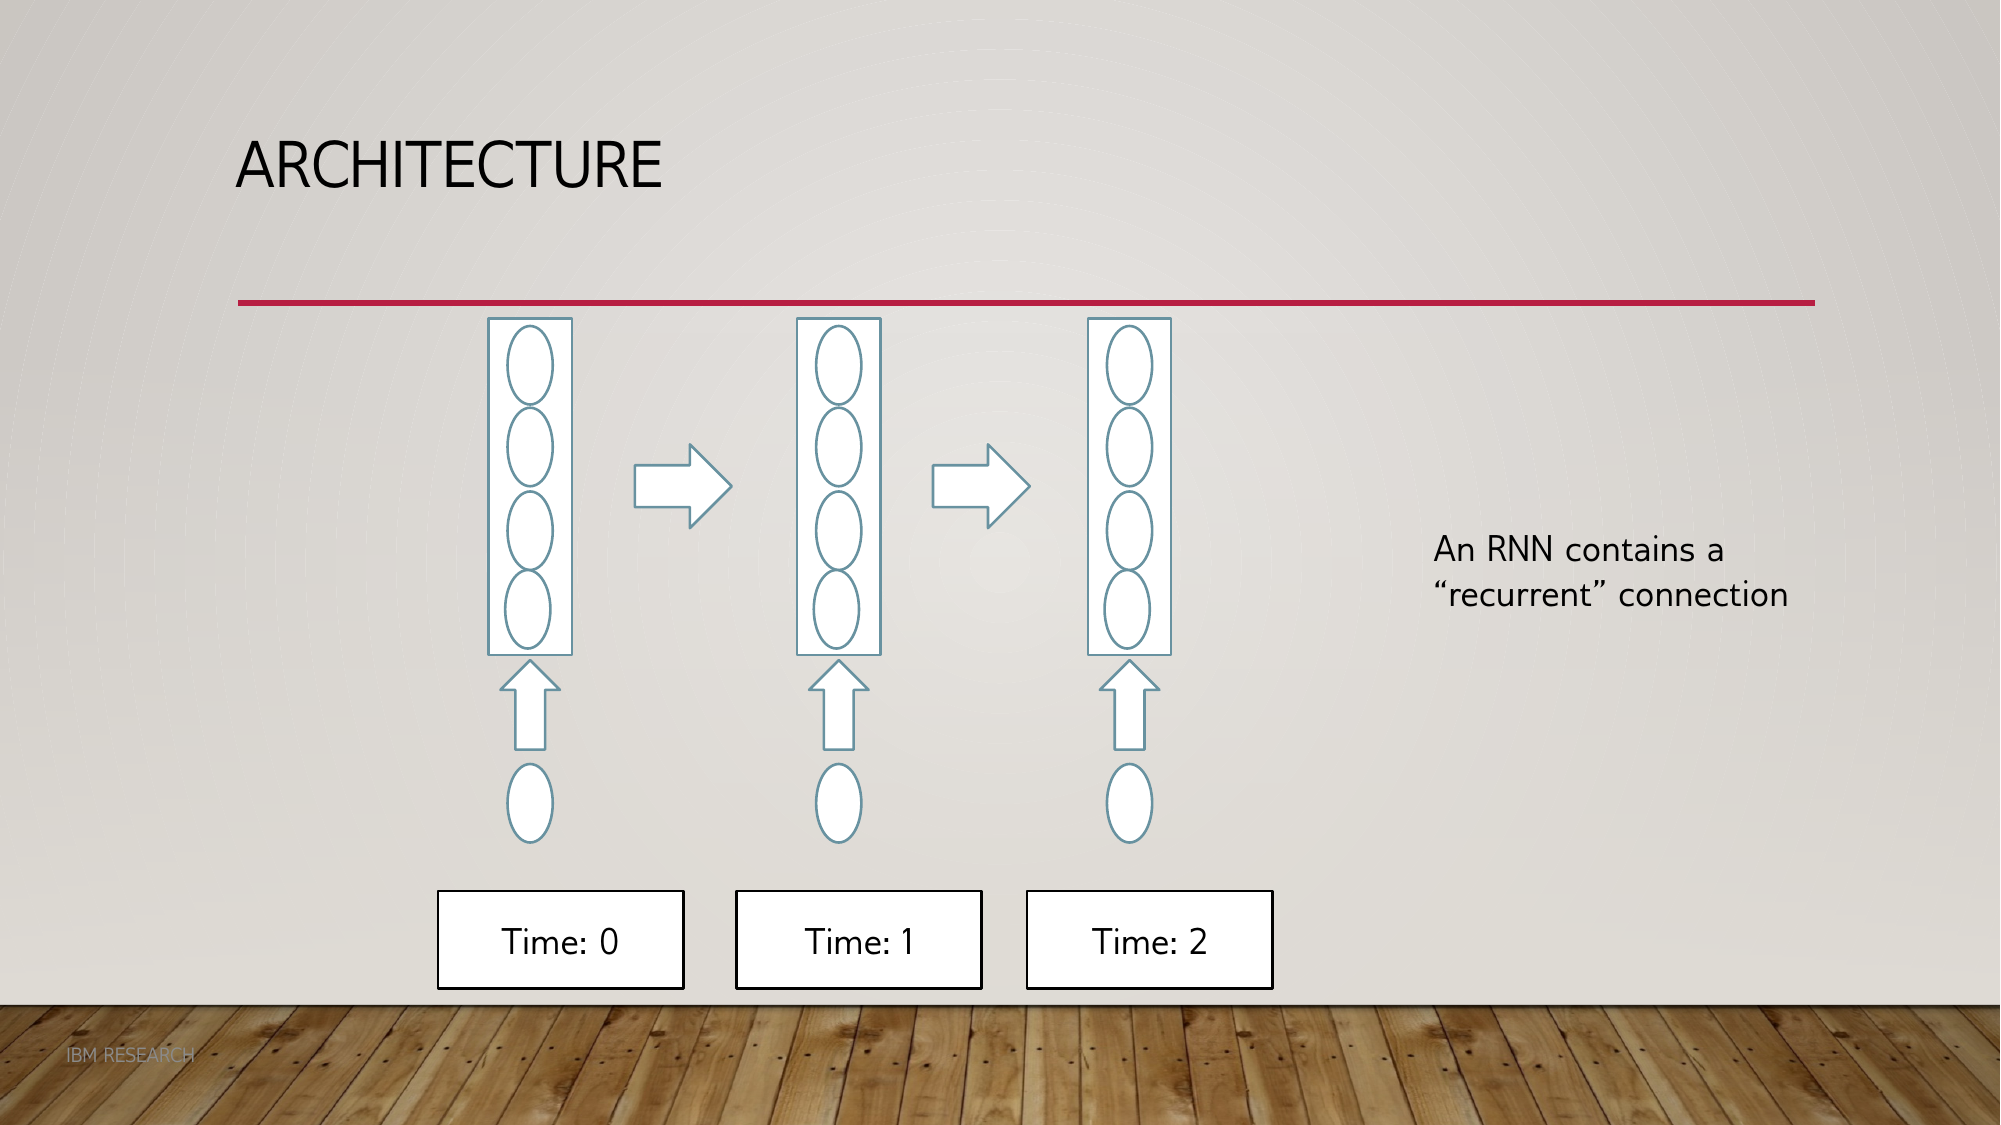

# Architecture

An RNN contains a
“recurrent” connection

Time: 0
Time: 1
Time: 2
IBM RESEARCH